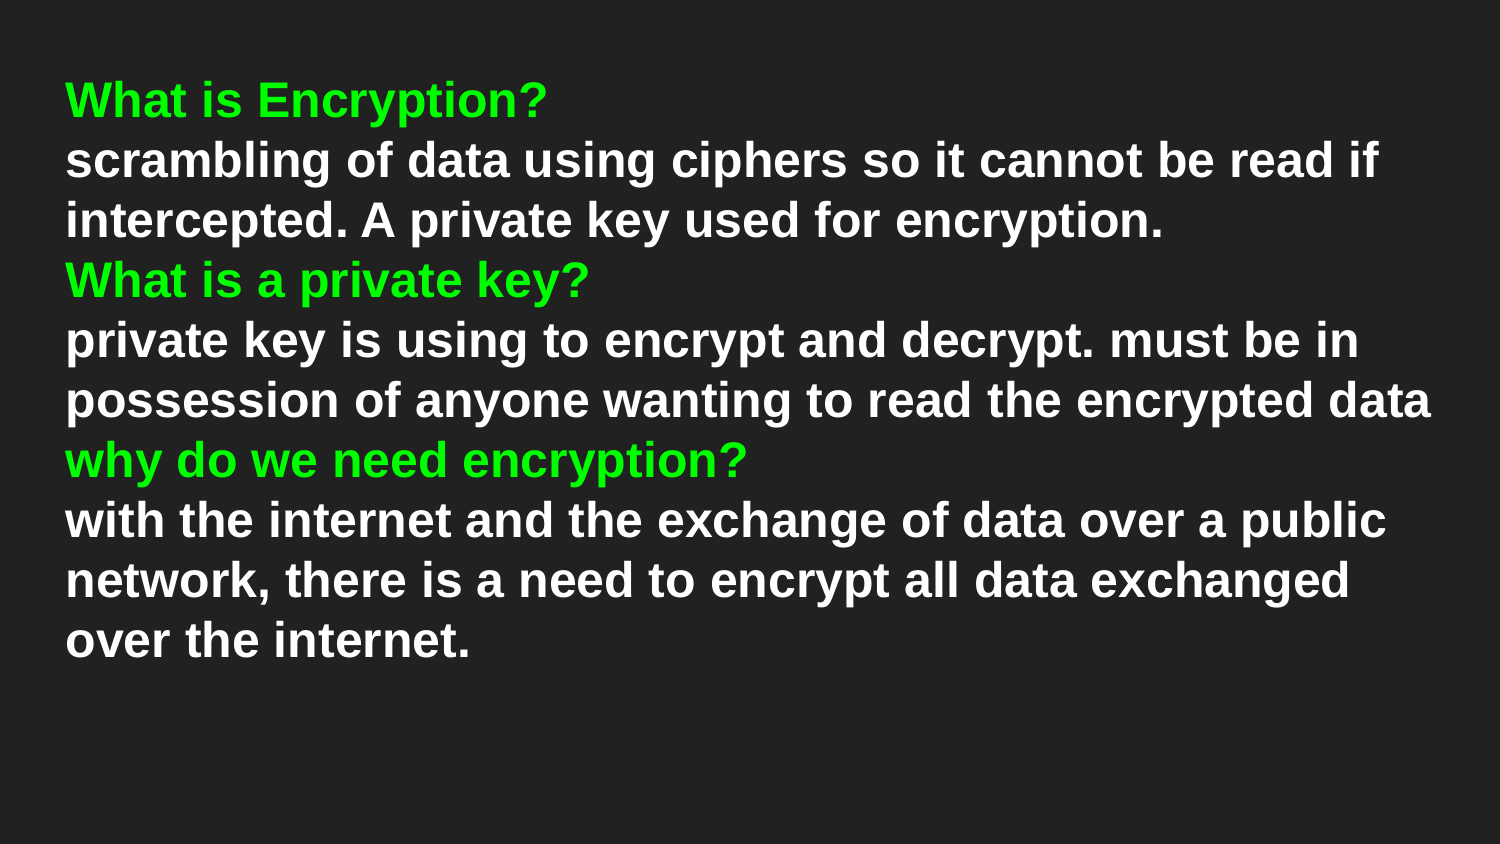

What is Encryption?
scrambling of data using ciphers so it cannot be read if intercepted. A private key used for encryption.
What is a private key?
private key is using to encrypt and decrypt. must be in possession of anyone wanting to read the encrypted data
why do we need encryption?
with the internet and the exchange of data over a public network, there is a need to encrypt all data exchanged over the internet.

# Secret